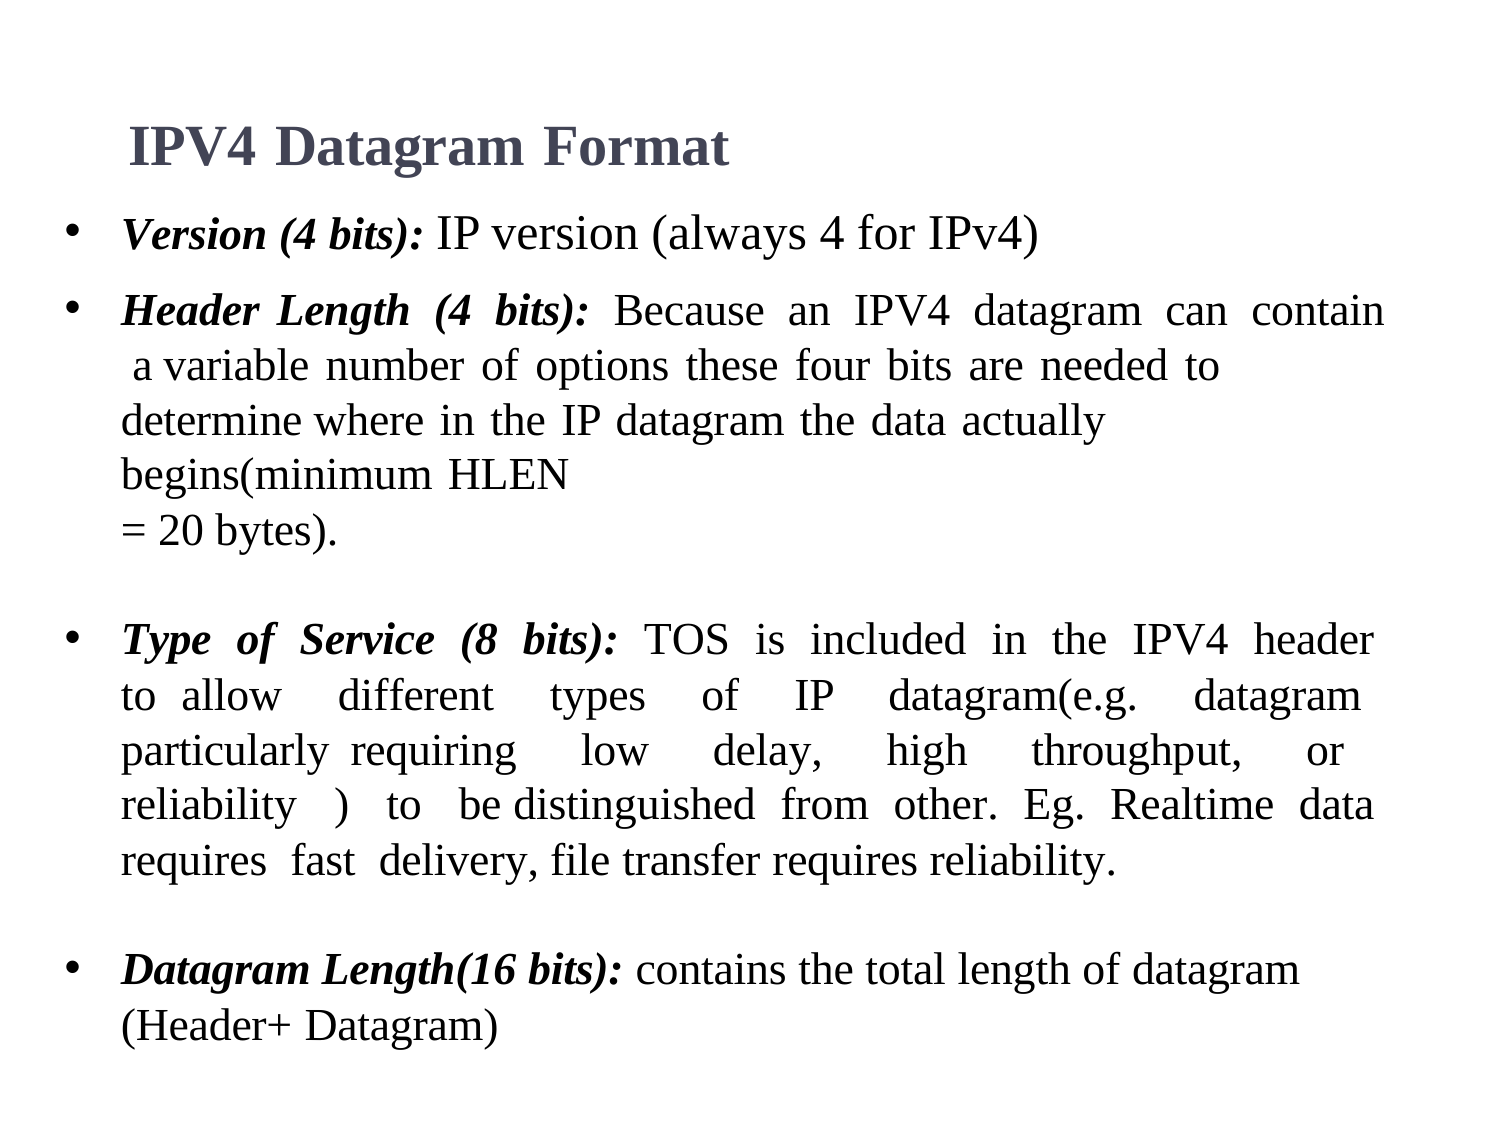

IPV4 Datagram Format
Version (4 bits): IP version (always 4 for IPv4)
Header Length  (4  bits):  Because  an  IPV4  datagram  can  contain  a variable number of options these four bits are needed to determine where in the IP datagram the data actually begins(minimum HLEN
= 20 bytes).

Type  of  Service  (8  bits):  TOS  is  included  in  the  IPV4  header  to allow  different  types  of  IP  datagram(e.g.  datagram  particularly requiring   low   delay,   high   throughput,   or   reliability   )   to   be distinguished  from  other.  Eg.  Realtime  data  requires  fast  delivery, file transfer requires reliability.

Datagram Length(16 bits): contains the total length of datagram (Header+ Datagram)